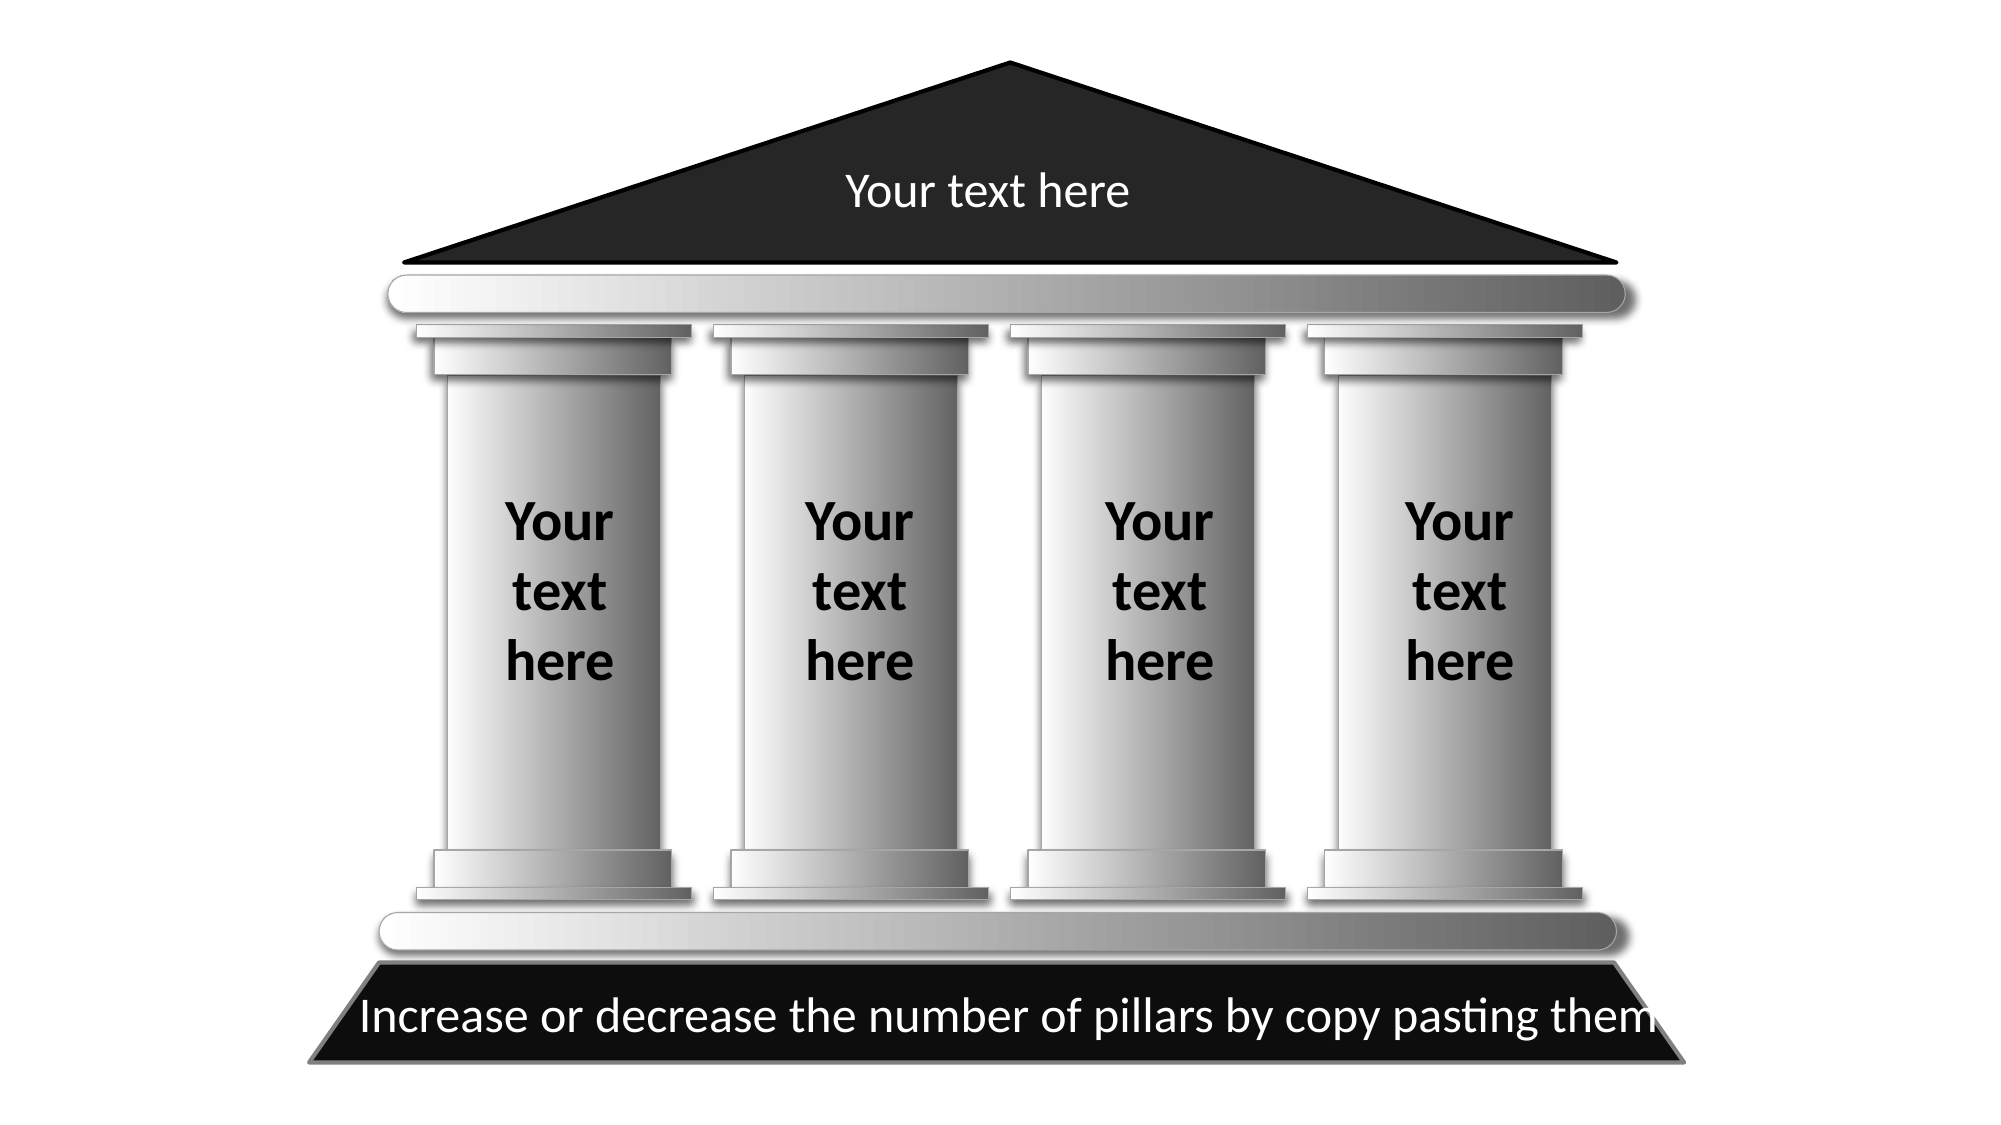

Your text here
Your text here
Your text here
Your text here
Your text here
Increase or decrease the number of pillars by copy pasting them